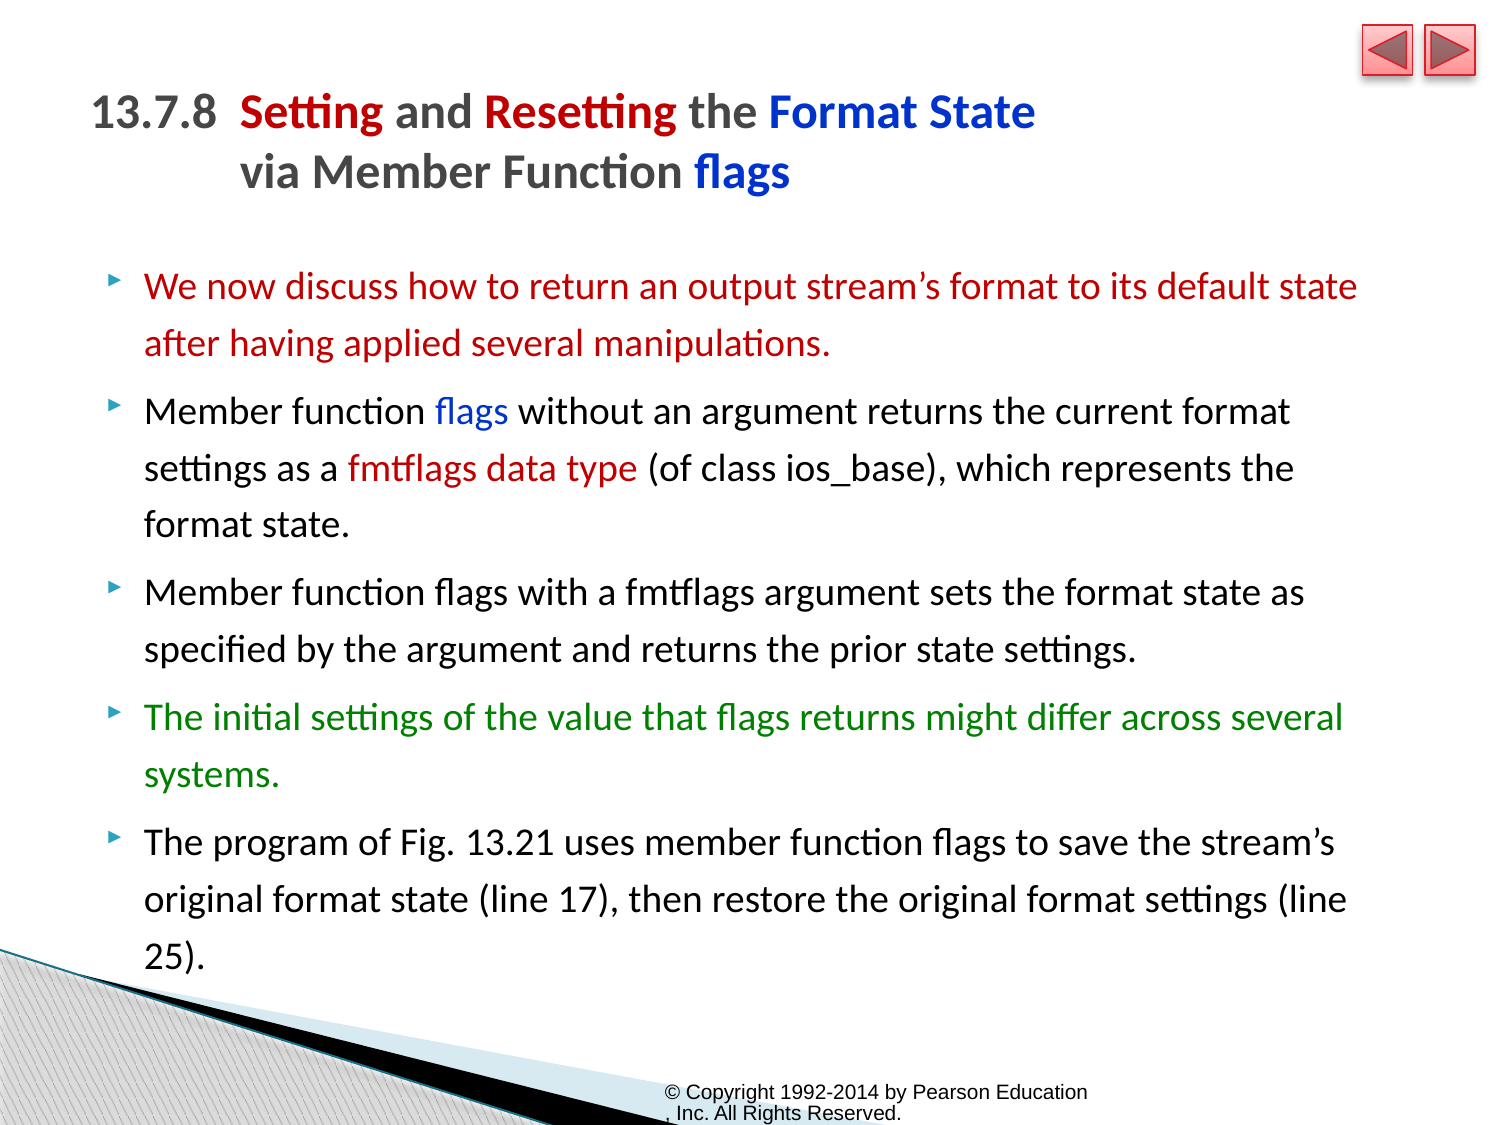

# 13.7.8 	Setting and Resetting the Format State via Member Function flags
We now discuss how to return an output stream’s format to its default state after having applied several manipulations.
Member function flags without an argument returns the current format settings as a fmtflags data type (of class ios_base), which represents the format state.
Member function flags with a fmtflags argument sets the format state as specified by the argument and returns the prior state settings.
The initial settings of the value that flags returns might differ across several systems.
The program of Fig. 13.21 uses member function flags to save the stream’s original format state (line 17), then restore the original format settings (line 25).
© Copyright 1992-2014 by Pearson Education, Inc. All Rights Reserved.